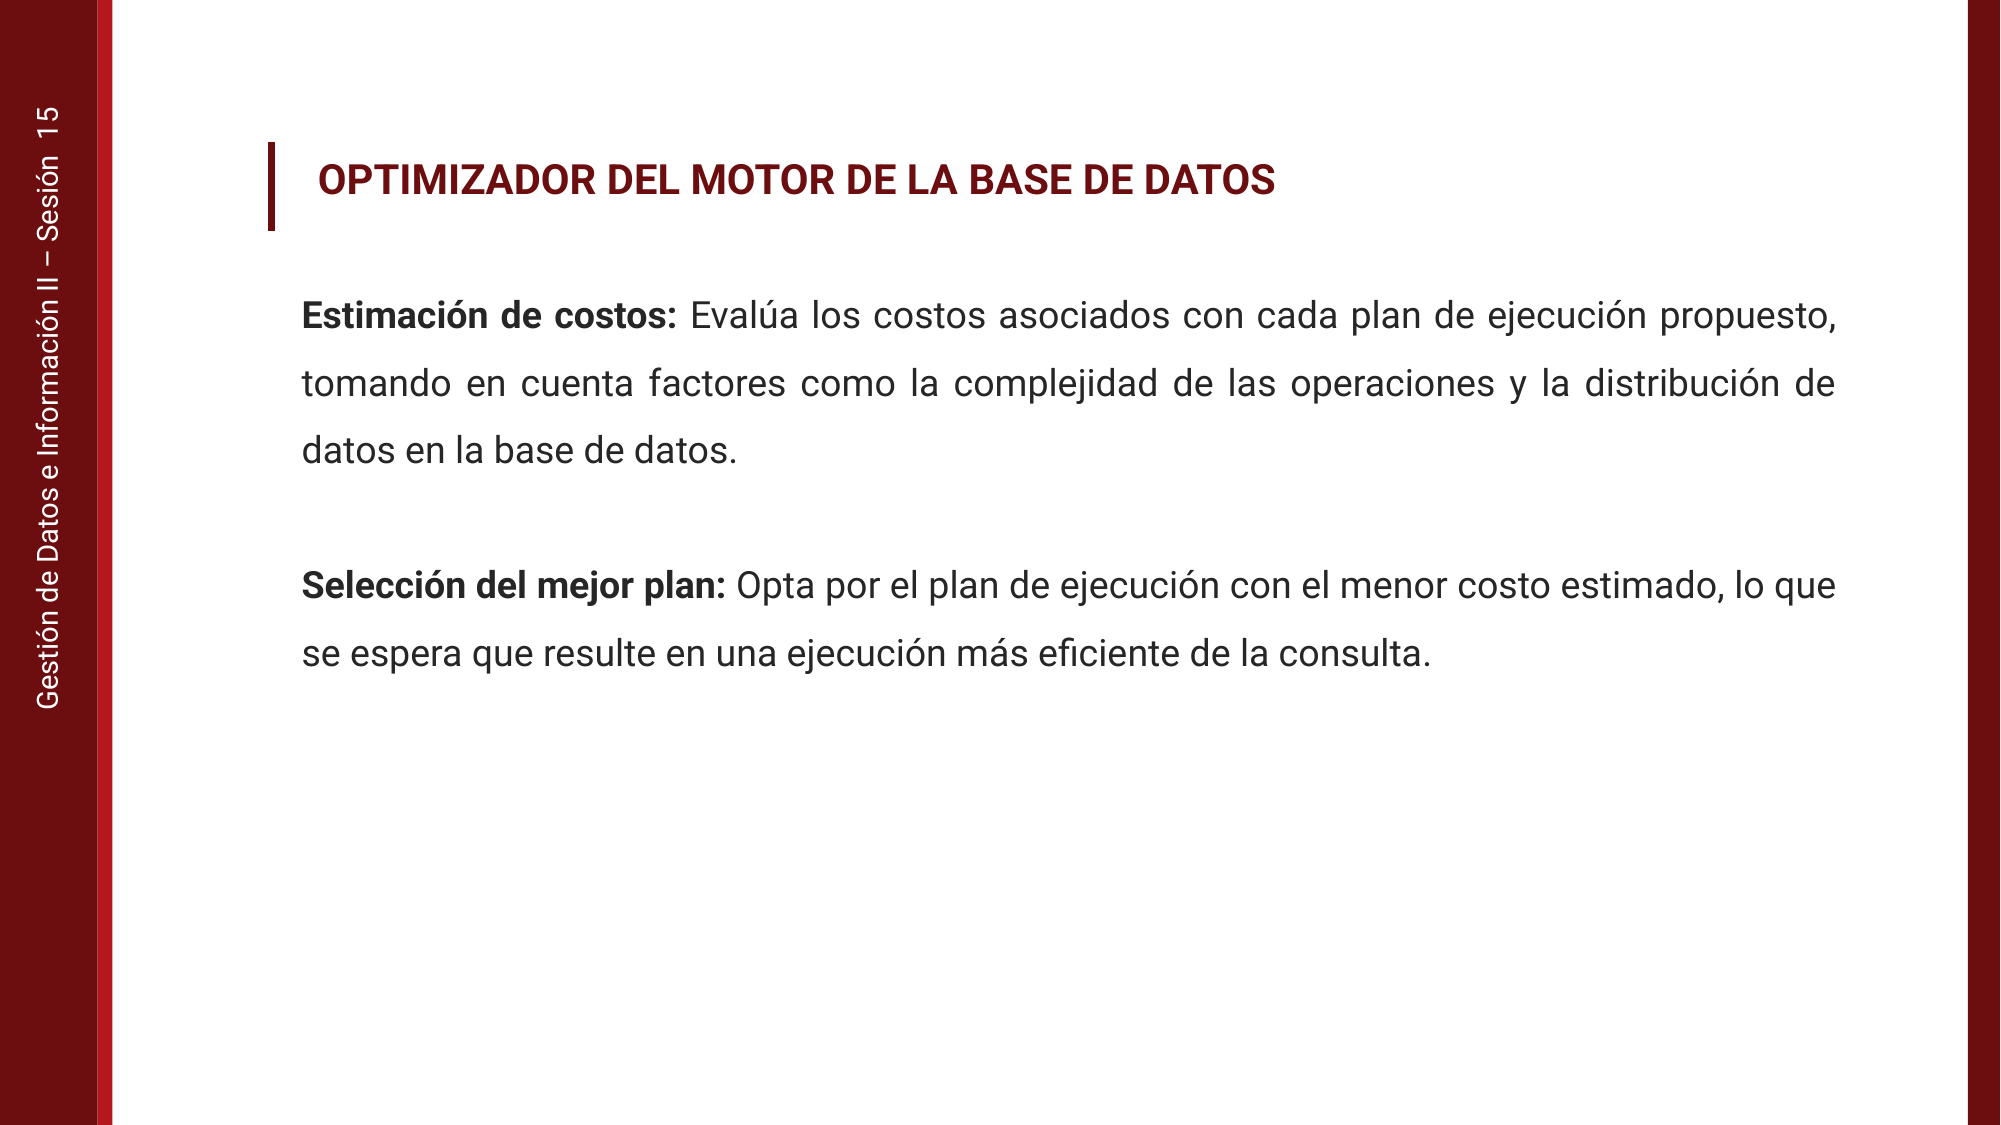

OPTIMIZADOR DEL MOTOR DE LA BASE DE DATOS

Estimación de costos: Evalúa los costos asociados con cada plan de ejecución propuesto, tomando en cuenta factores como la complejidad de las operaciones y la distribución de datos en la base de datos.

Selección del mejor plan: Opta por el plan de ejecución con el menor costo estimado, lo que se espera que resulte en una ejecución más eficiente de la consulta.

Gestión de Datos e Información II – Sesión  15